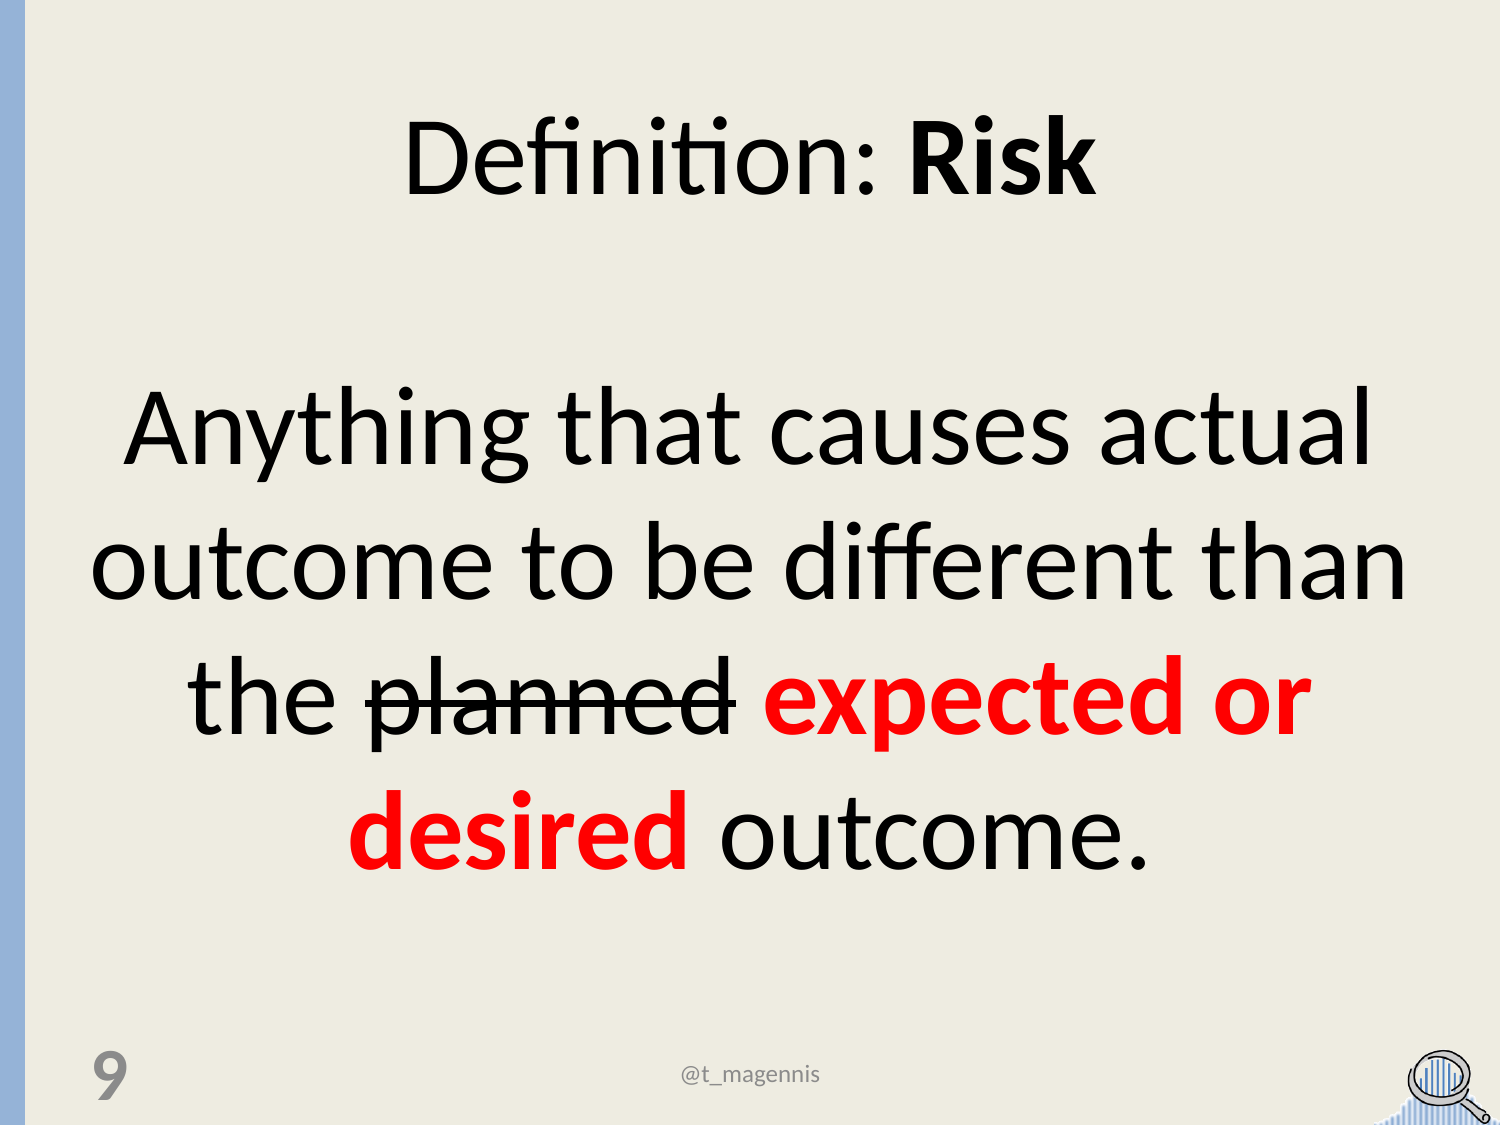

Definition: Risk

Anything that causes actual outcome to be different than the planned expected or desired outcome.
9
@t_magennis